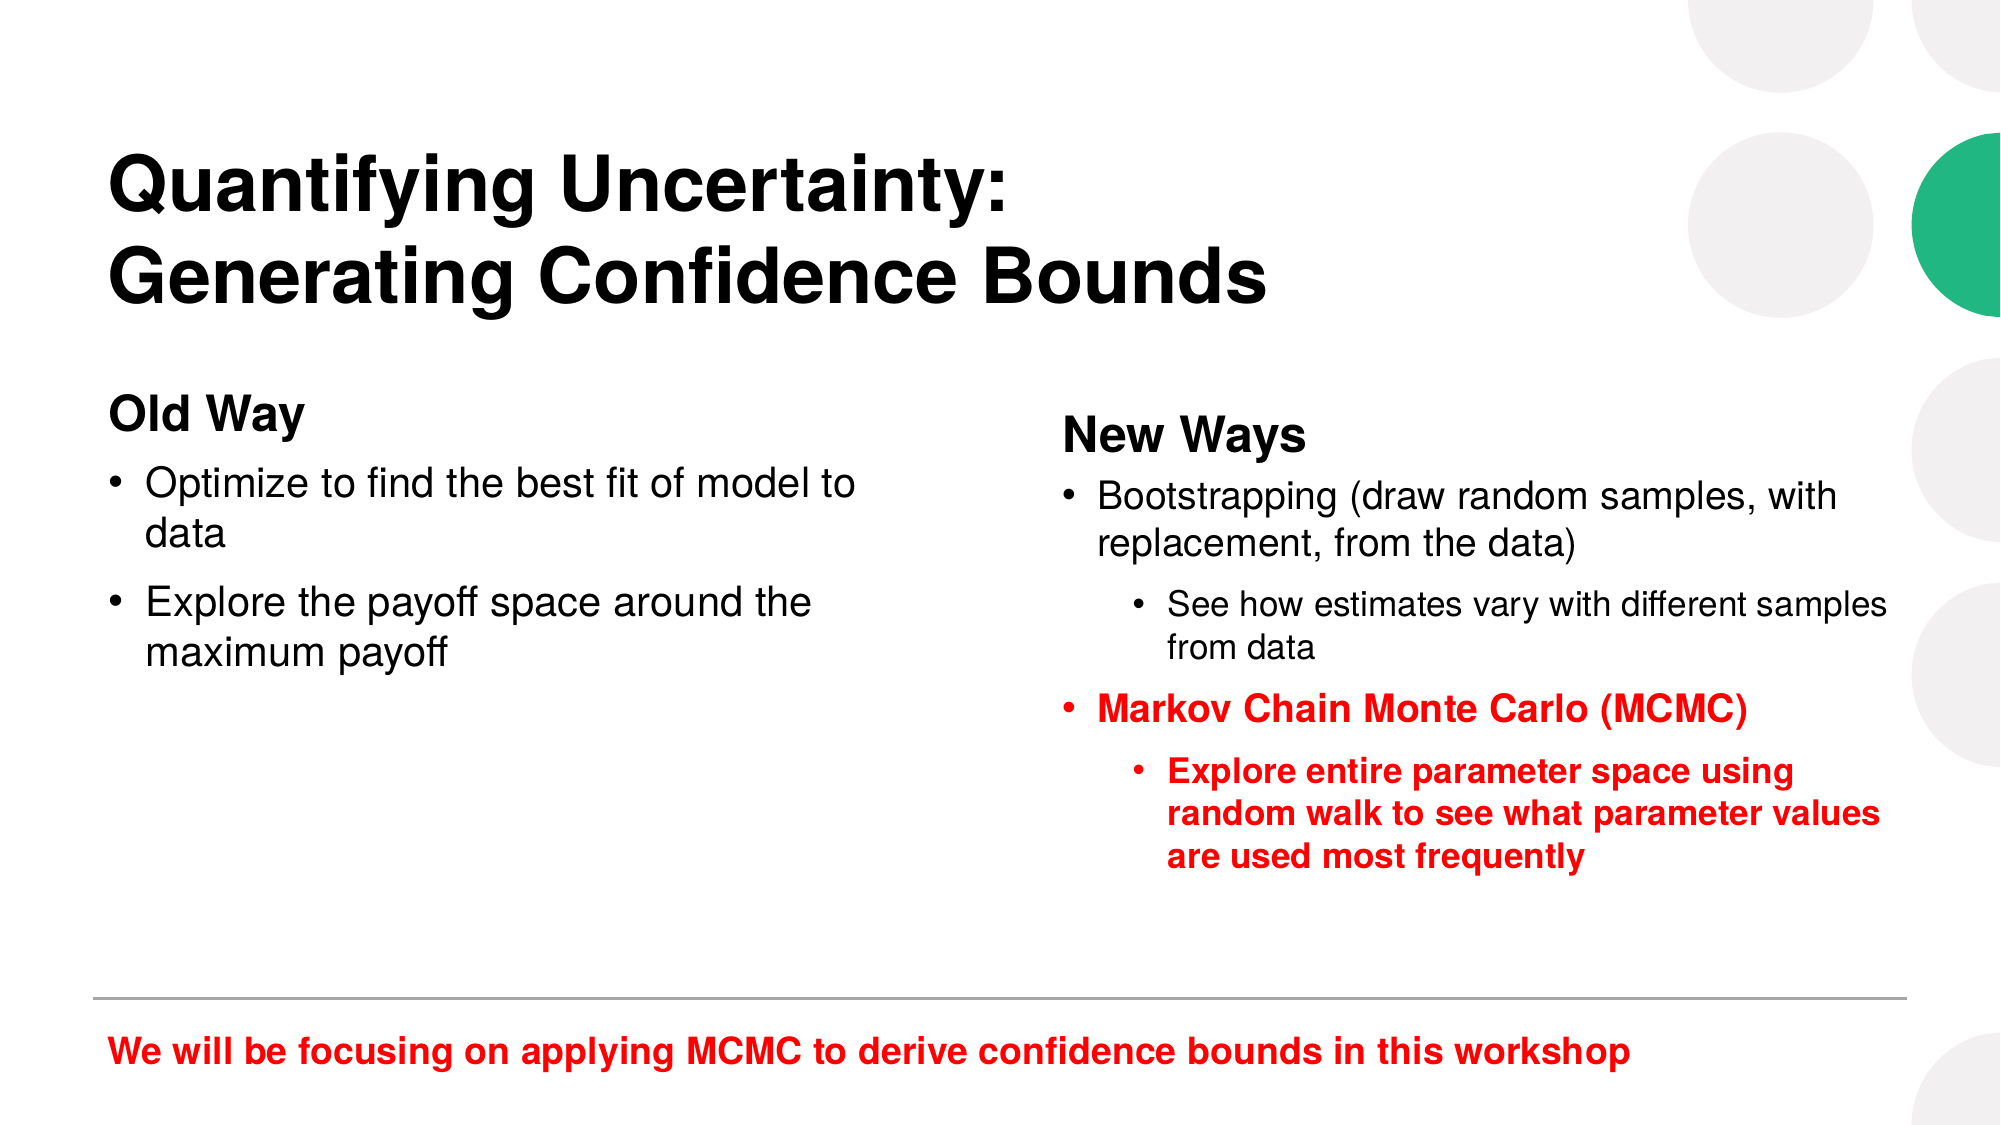

# Quantifying Uncertainty: Generating Confidence Bounds
Old Way
New Ways
Optimize to find the best fit of model to data
Explore the payoff space around the maximum payoff
Bootstrapping (draw random samples, with replacement, from the data)
See how estimates vary with different samples from data
Markov Chain Monte Carlo (MCMC)
Explore entire parameter space using random walk to see what parameter values are used most frequently
We will be focusing on applying MCMC to derive confidence bounds in this workshop